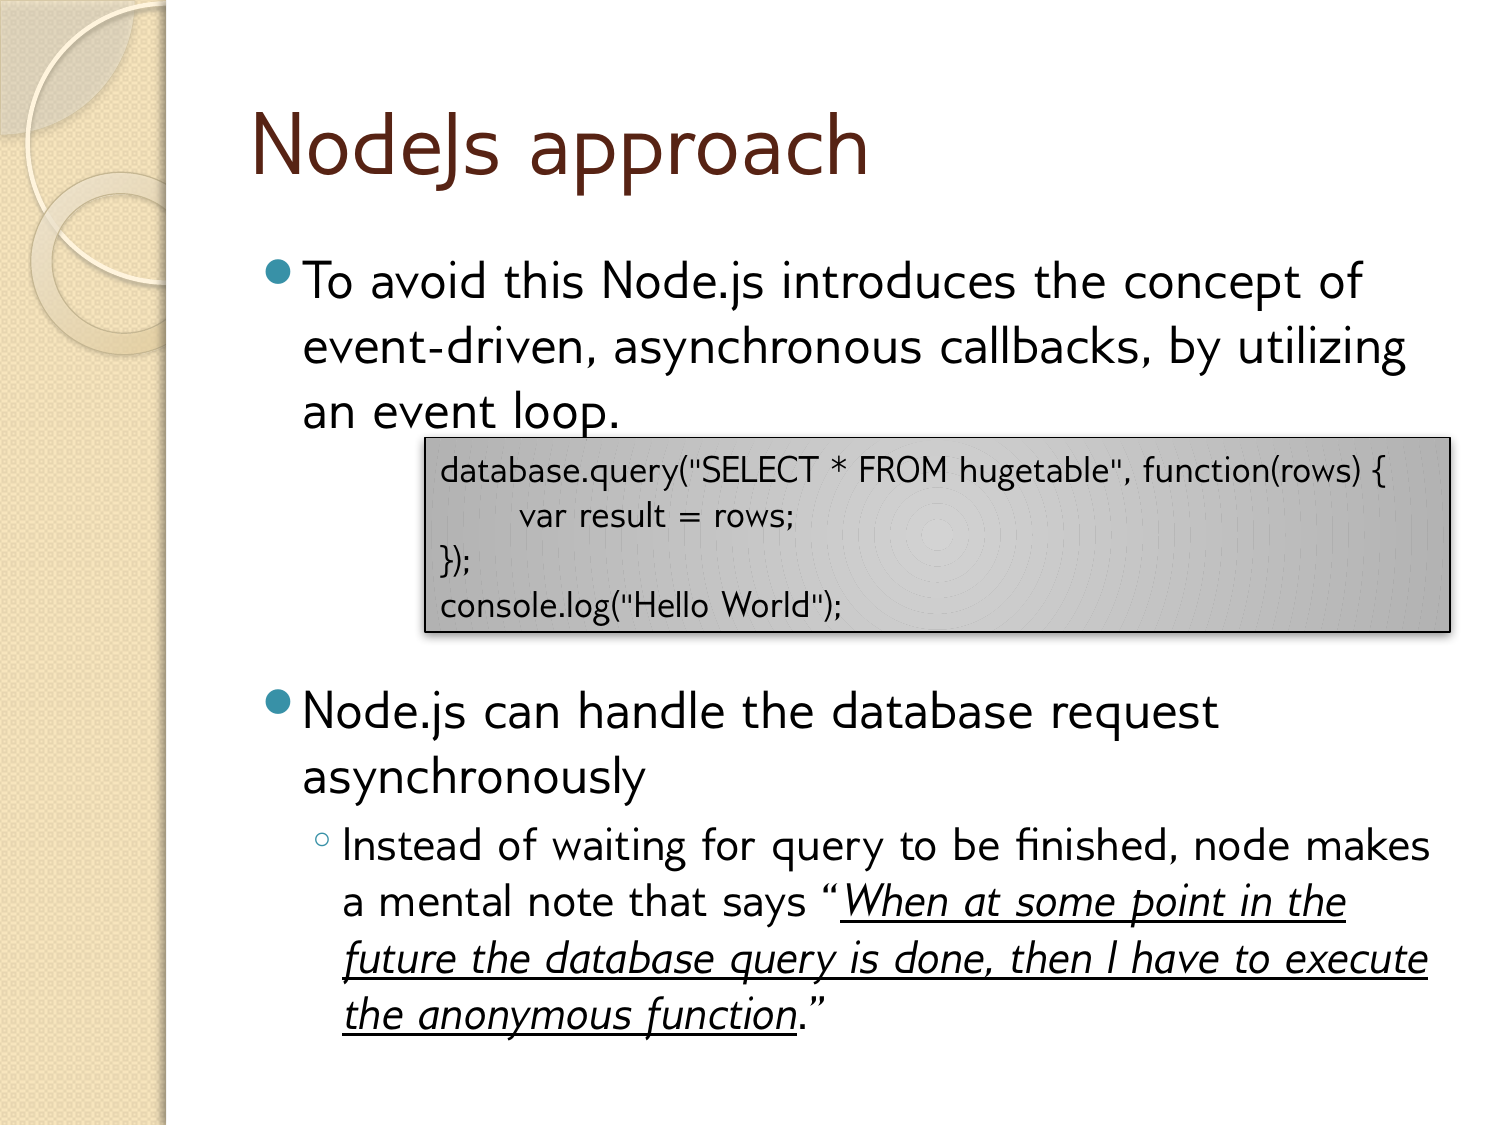

# NodeJs approach
To avoid this Node.js introduces the concept of event-driven, asynchronous callbacks, by utilizing an event loop.

Node.js can handle the database request asynchronously
Instead of waiting for query to be finished, node makes a mental note that says “When at some point in the future the database query is done, then I have to execute the anonymous function.”
database.query("SELECT * FROM hugetable", function(rows) {
       var result = rows;
});
console.log("Hello World");